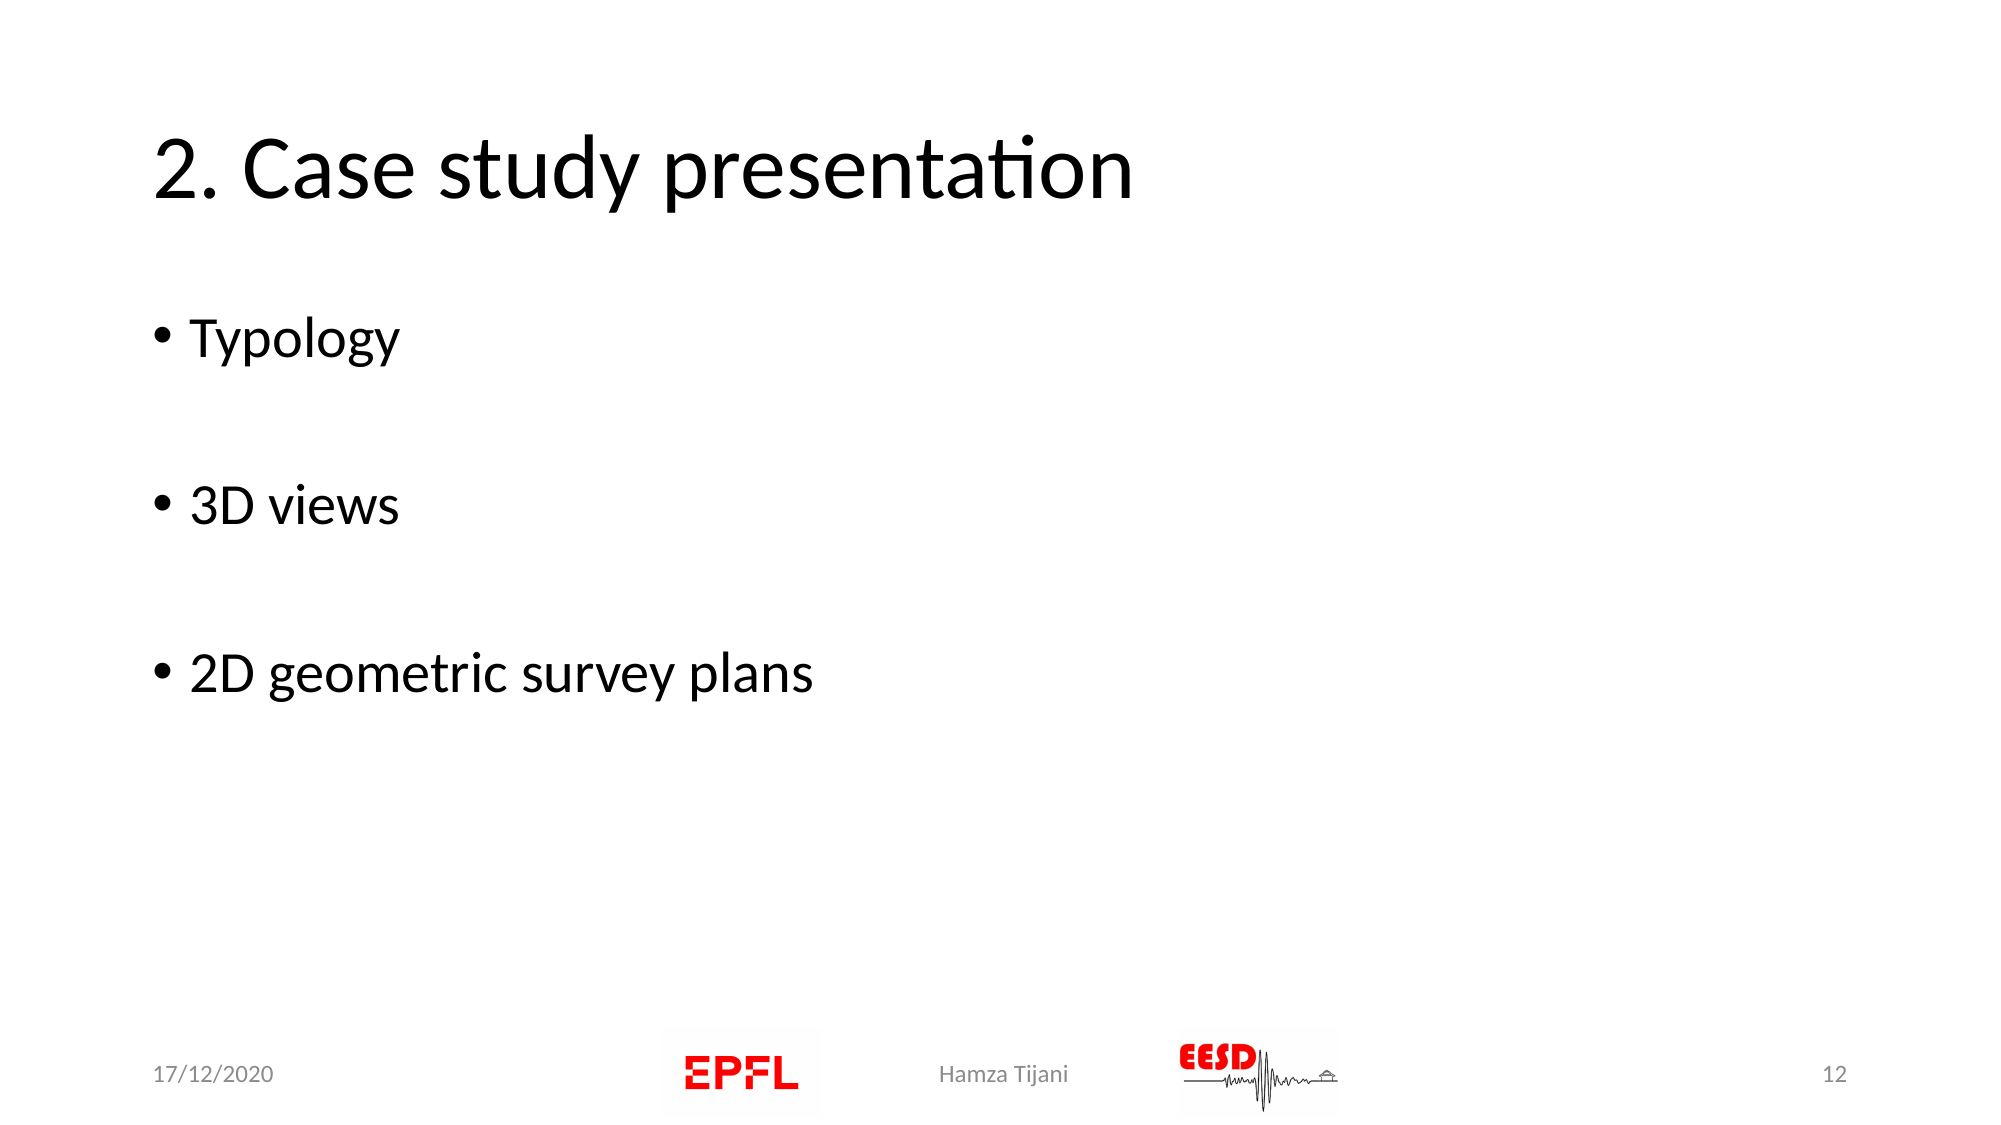

# 2. Case study presentation
Typology

3D views

2D geometric survey plans

17/12/2020
Hamza Tijani
12